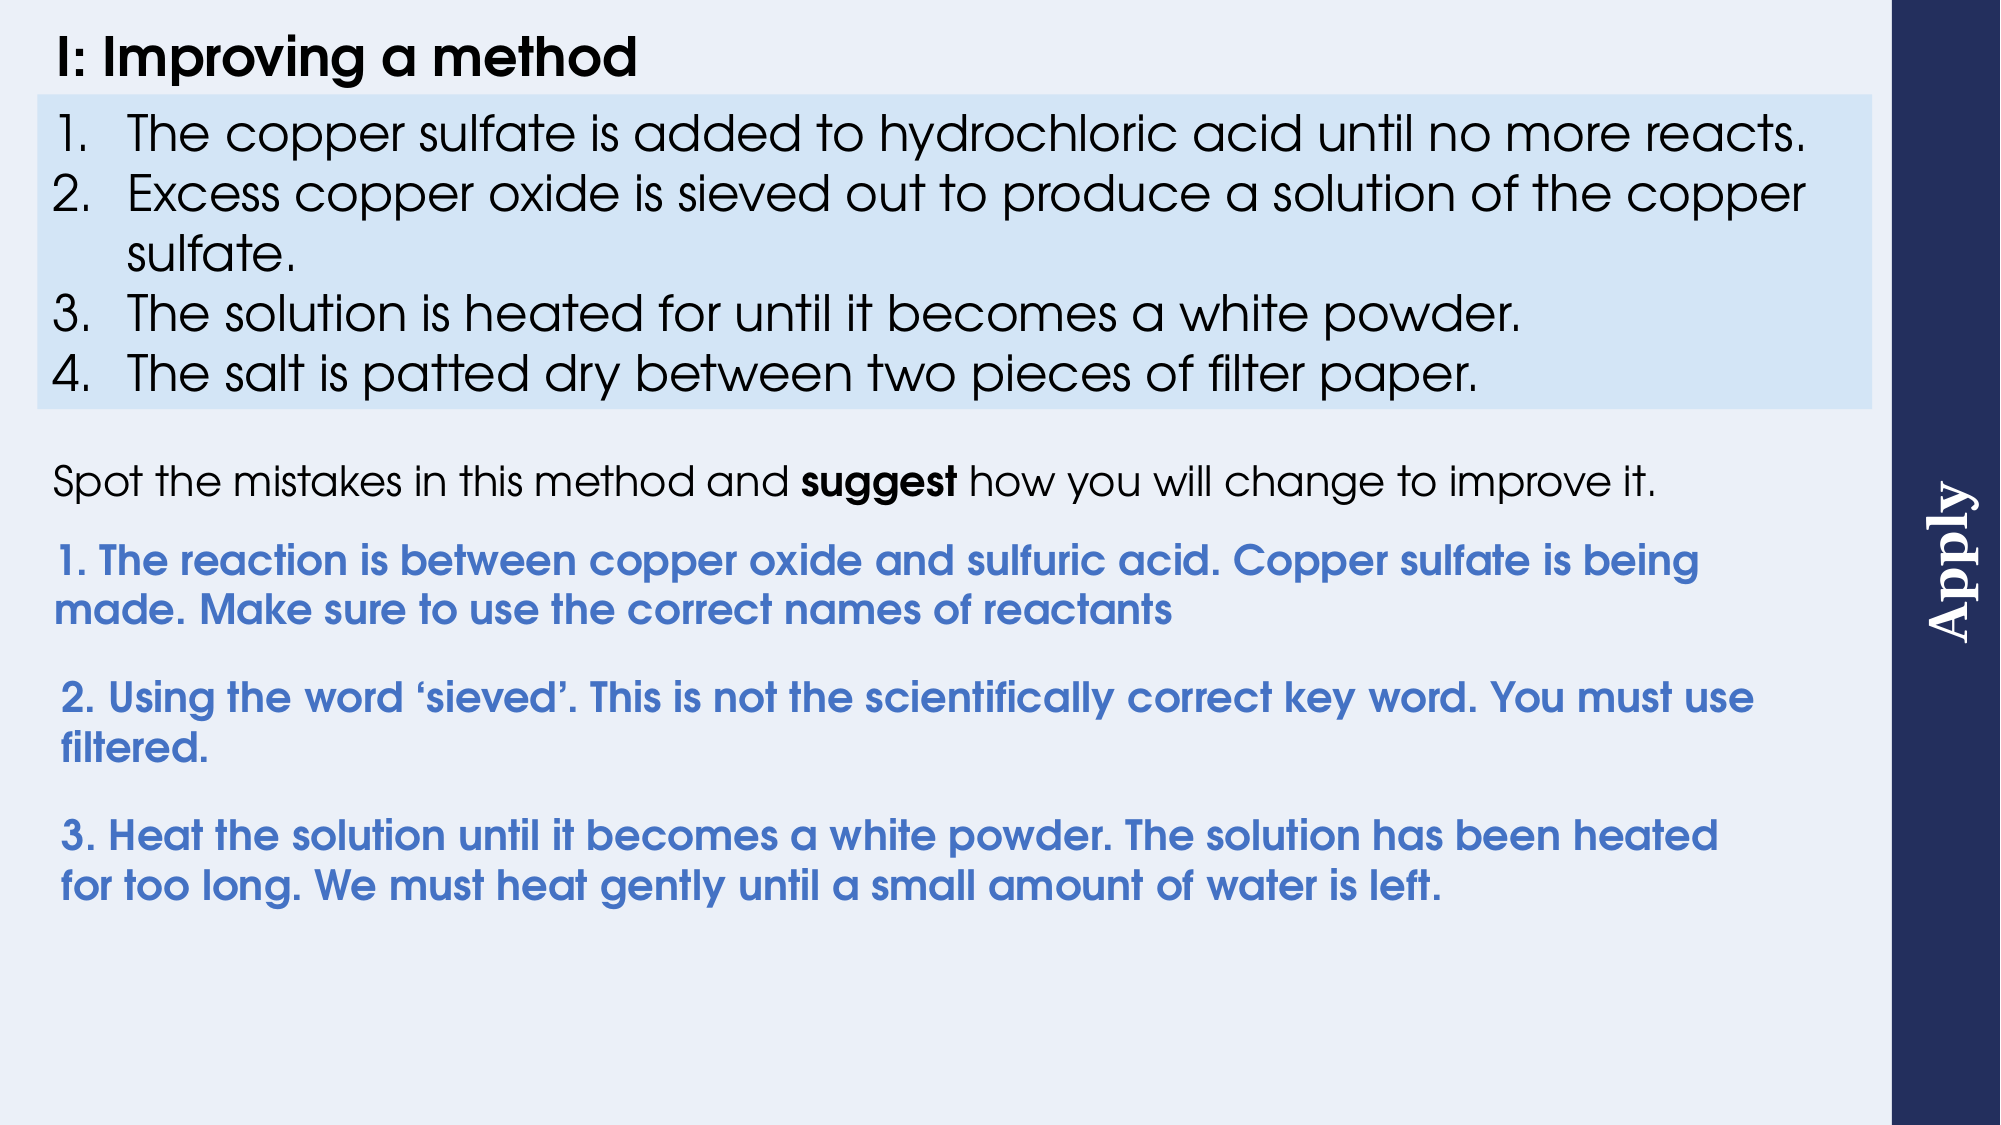

I: Improving a method
The copper sulfate is added to hydrochloric acid until no more reacts.
Excess copper oxide is sieved out to produce a solution of the copper sulfate.
The solution is heated for until it becomes a white powder.
The salt is patted dry between two pieces of filter paper.
Spot the mistakes in this method and suggest how you will change to improve it.
1. The reaction is between copper oxide and sulfuric acid. Copper sulfate is being made. Make sure to use the correct names of reactants
2. Using the word ‘sieved’. This is not the scientifically correct key word. You must use filtered.
3. Heat the solution until it becomes a white powder. The solution has been heated for too long. We must heat gently until a small amount of water is left.